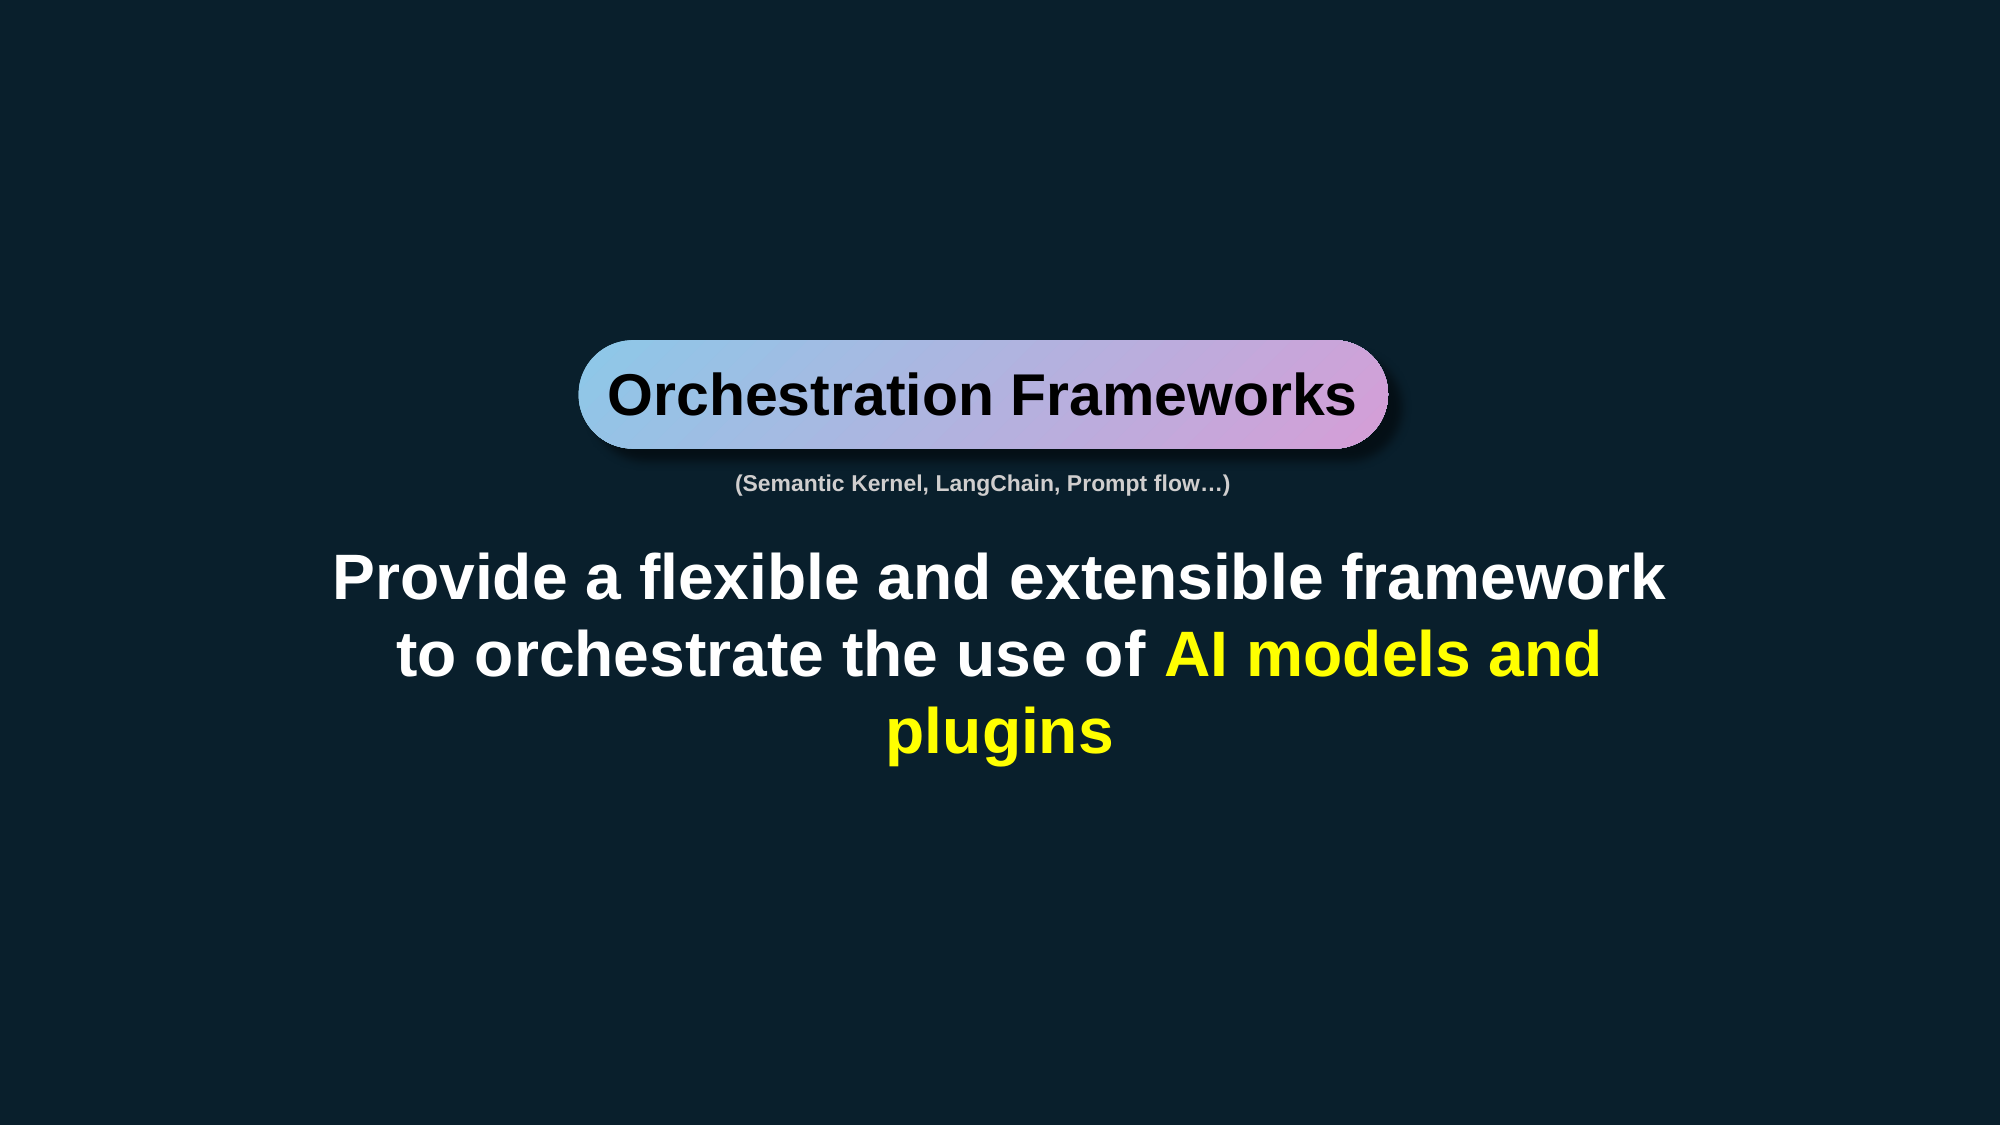

Orchestration Frameworks
(Semantic Kernel, LangChain, Prompt flow…)
Provide a flexible and extensible framework to orchestrate the use of AI models and plugins